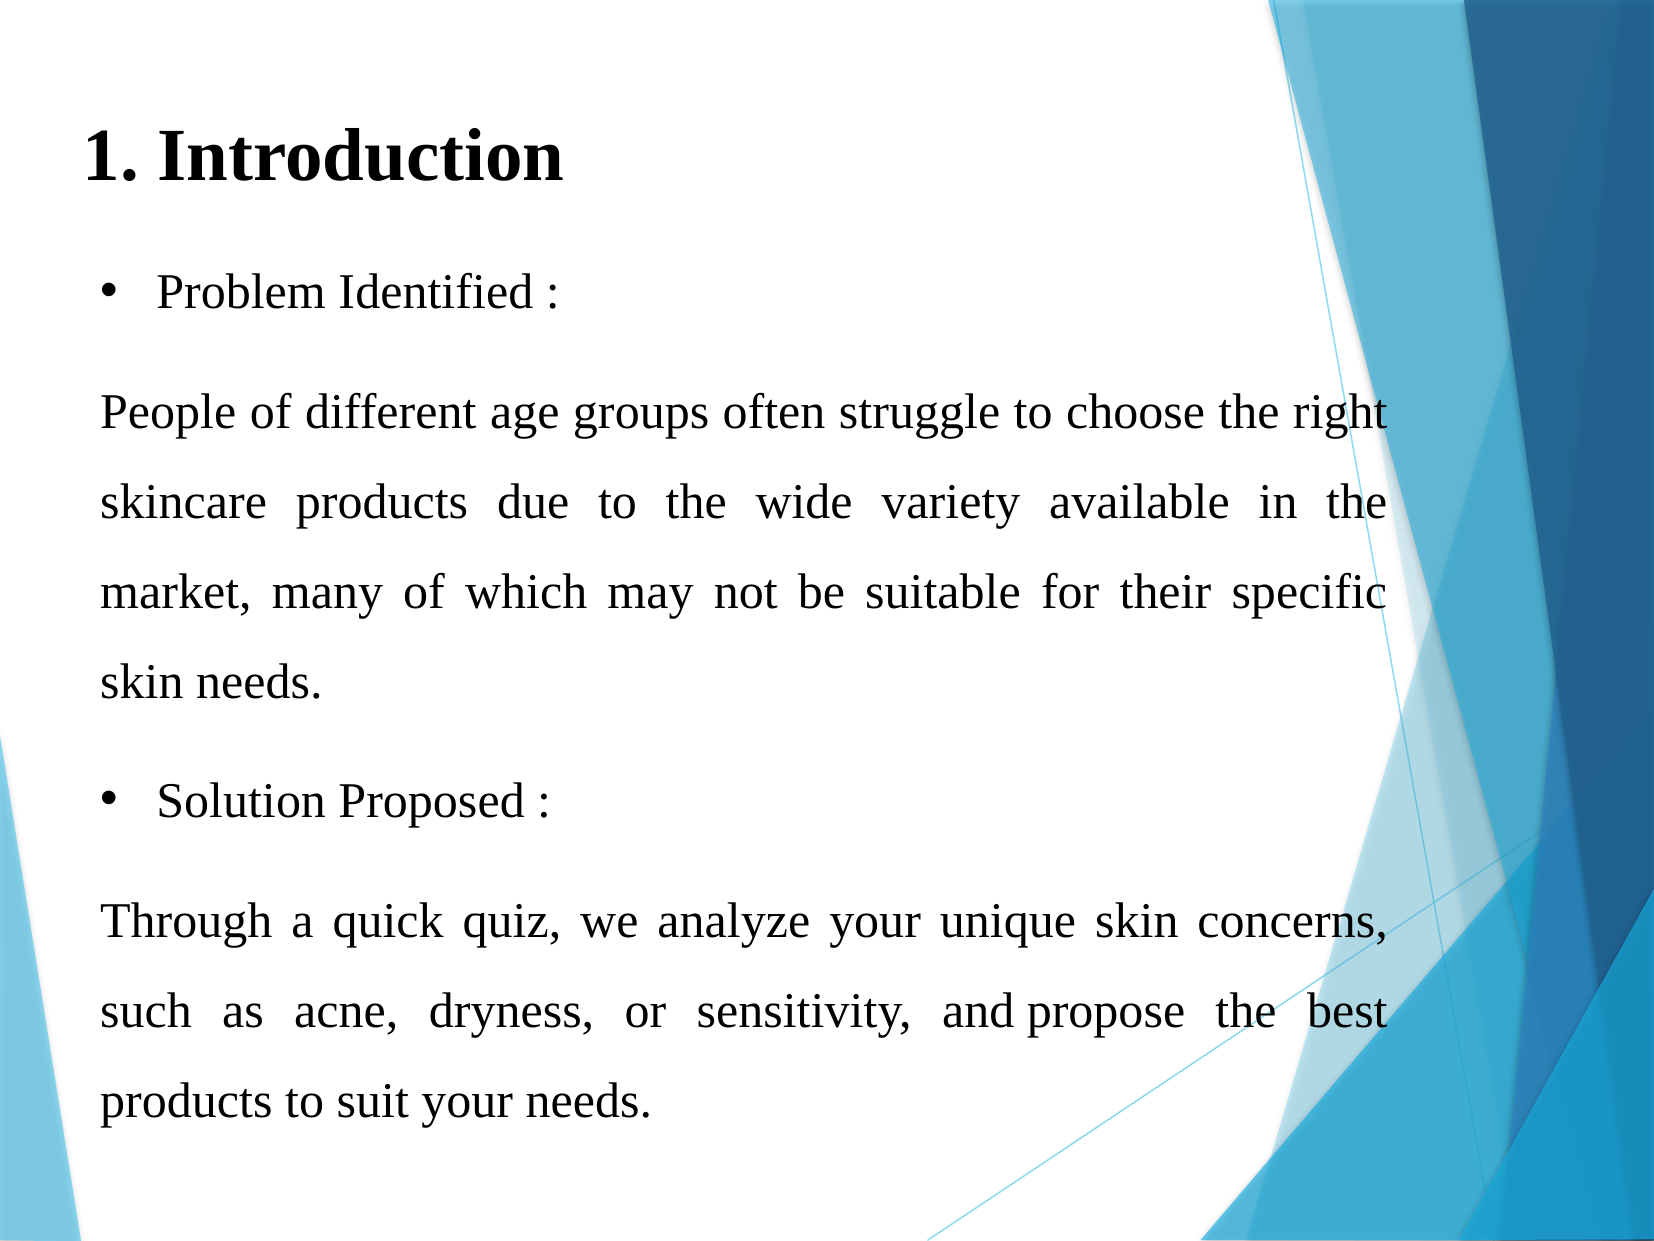

1. Introduction

Problem Identified :
People of different age groups often struggle to choose the right skincare products due to the wide variety available in the market, many of which may not be suitable for their specific skin needs.
Solution Proposed :
Through a quick quiz, we analyze your unique skin concerns, such as acne, dryness, or sensitivity, and propose the best products to suit your needs.